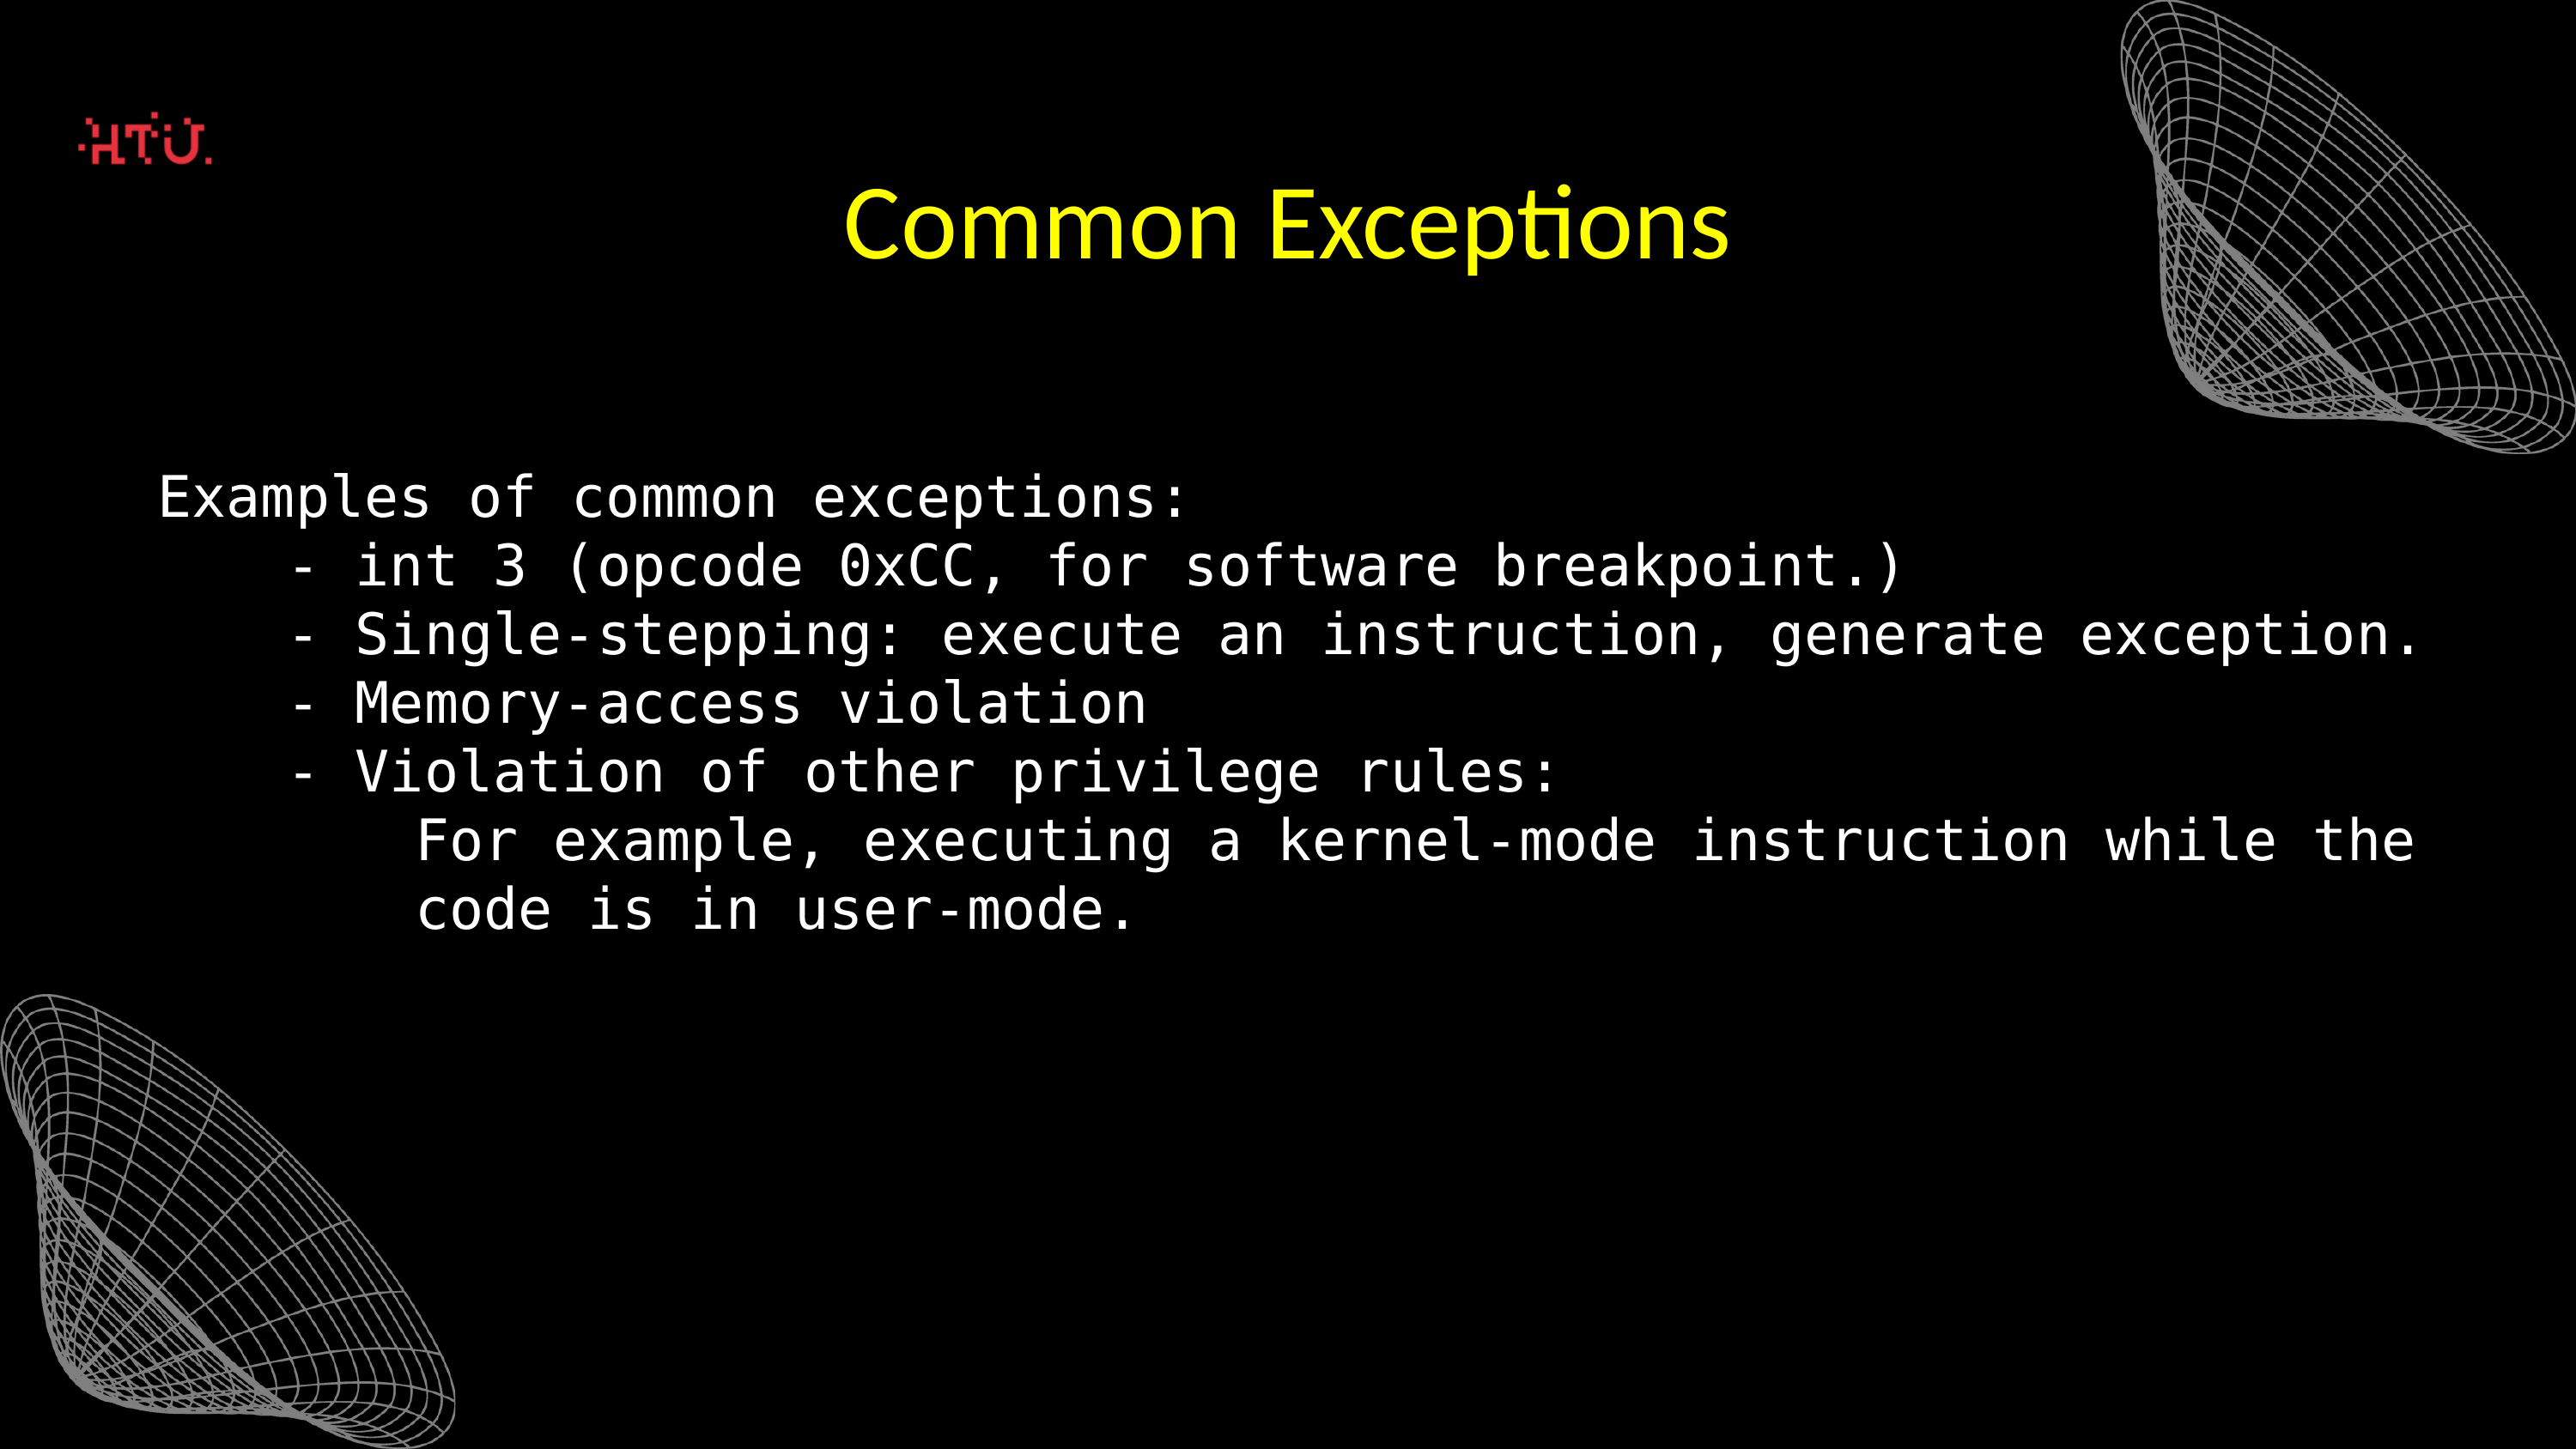

Common Exceptions
Examples of common exceptions:
	- int 3 (opcode 0xCC, for software breakpoint.)
	- Single-stepping: execute an instruction, generate exception.
	- Memory-access violation
	- Violation of other privilege rules:
For example, executing a kernel-mode instruction while the code is in user-mode.